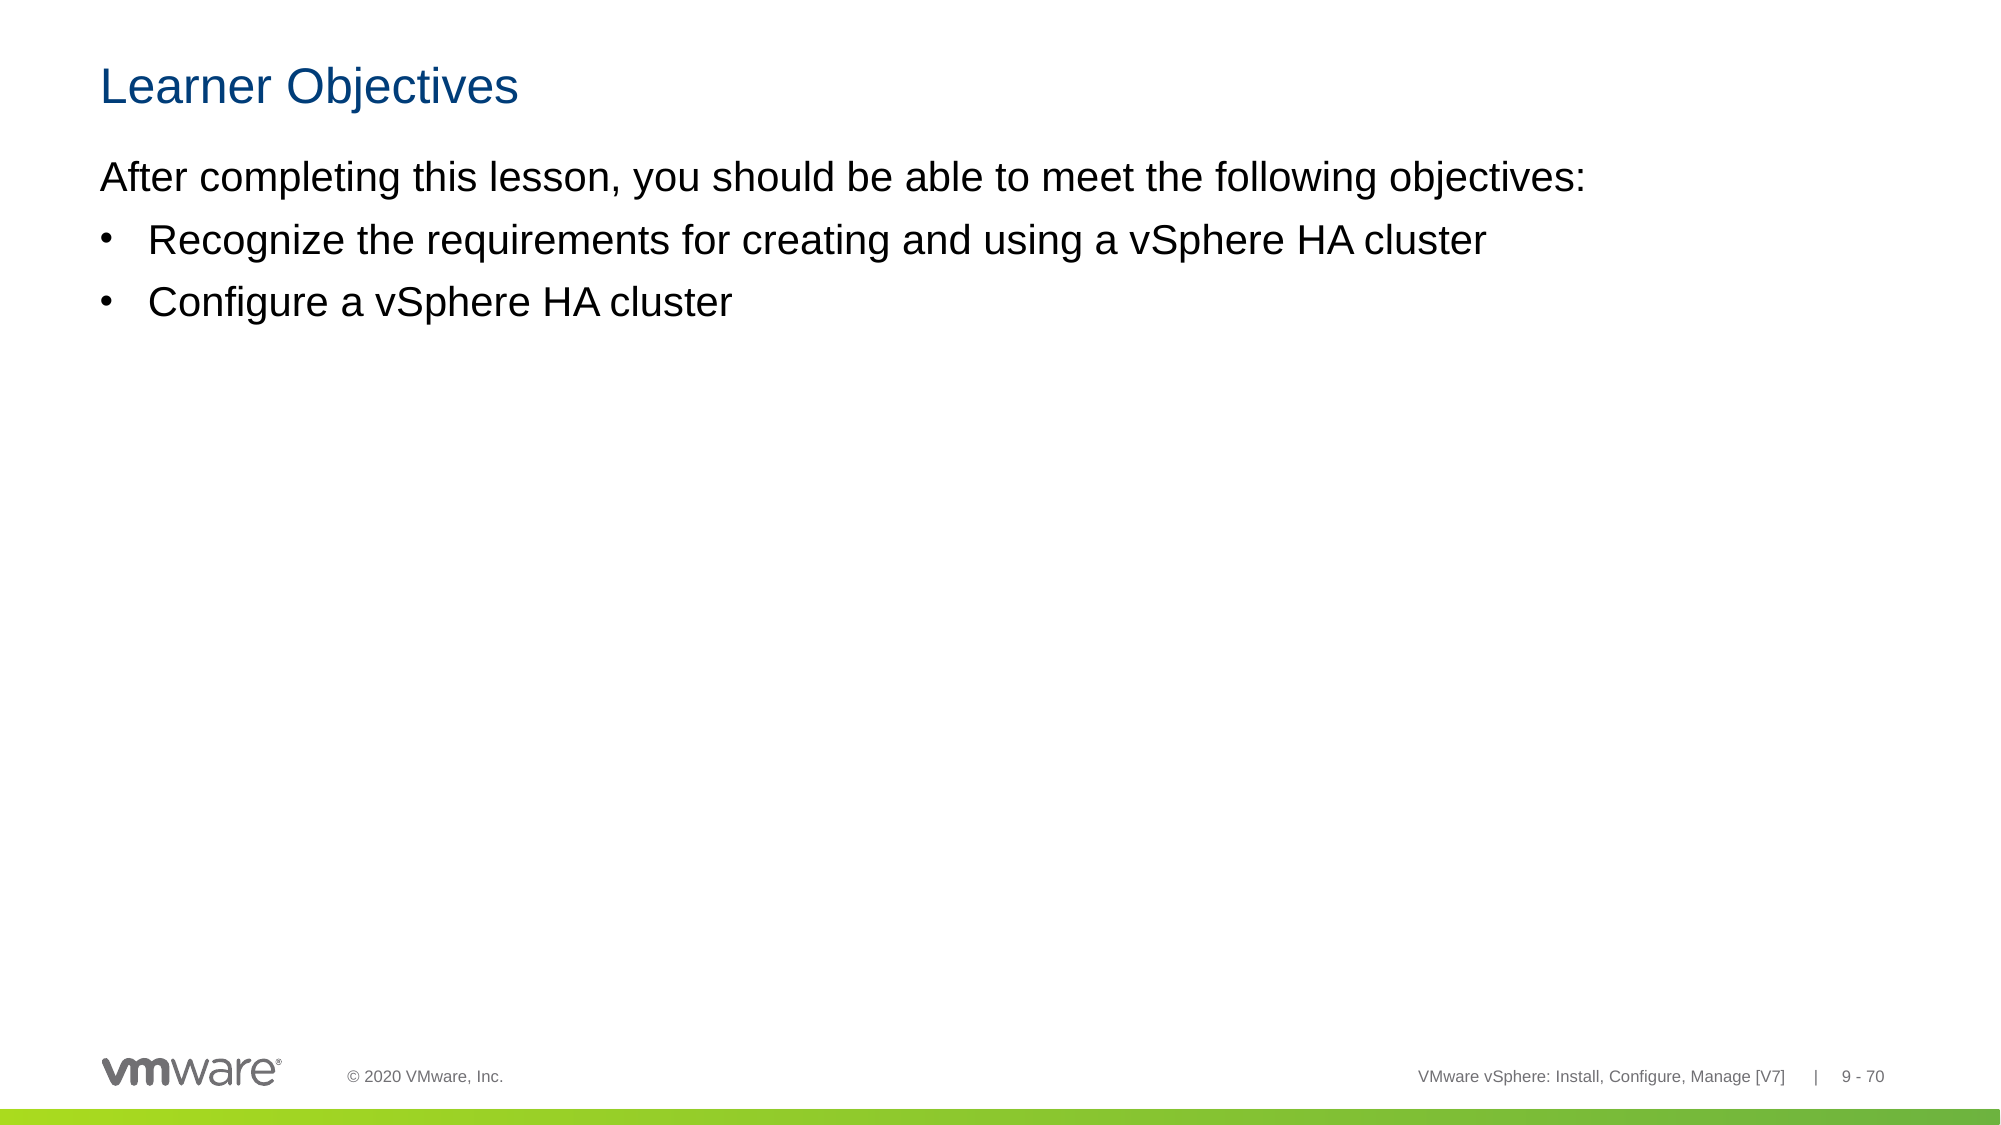

# Learner Objectives
After completing this lesson, you should be able to meet the following objectives:
Recognize the requirements for creating and using a vSphere HA cluster
Configure a vSphere HA cluster
VMware vSphere: Install, Configure, Manage [V7]      |     9 - 70